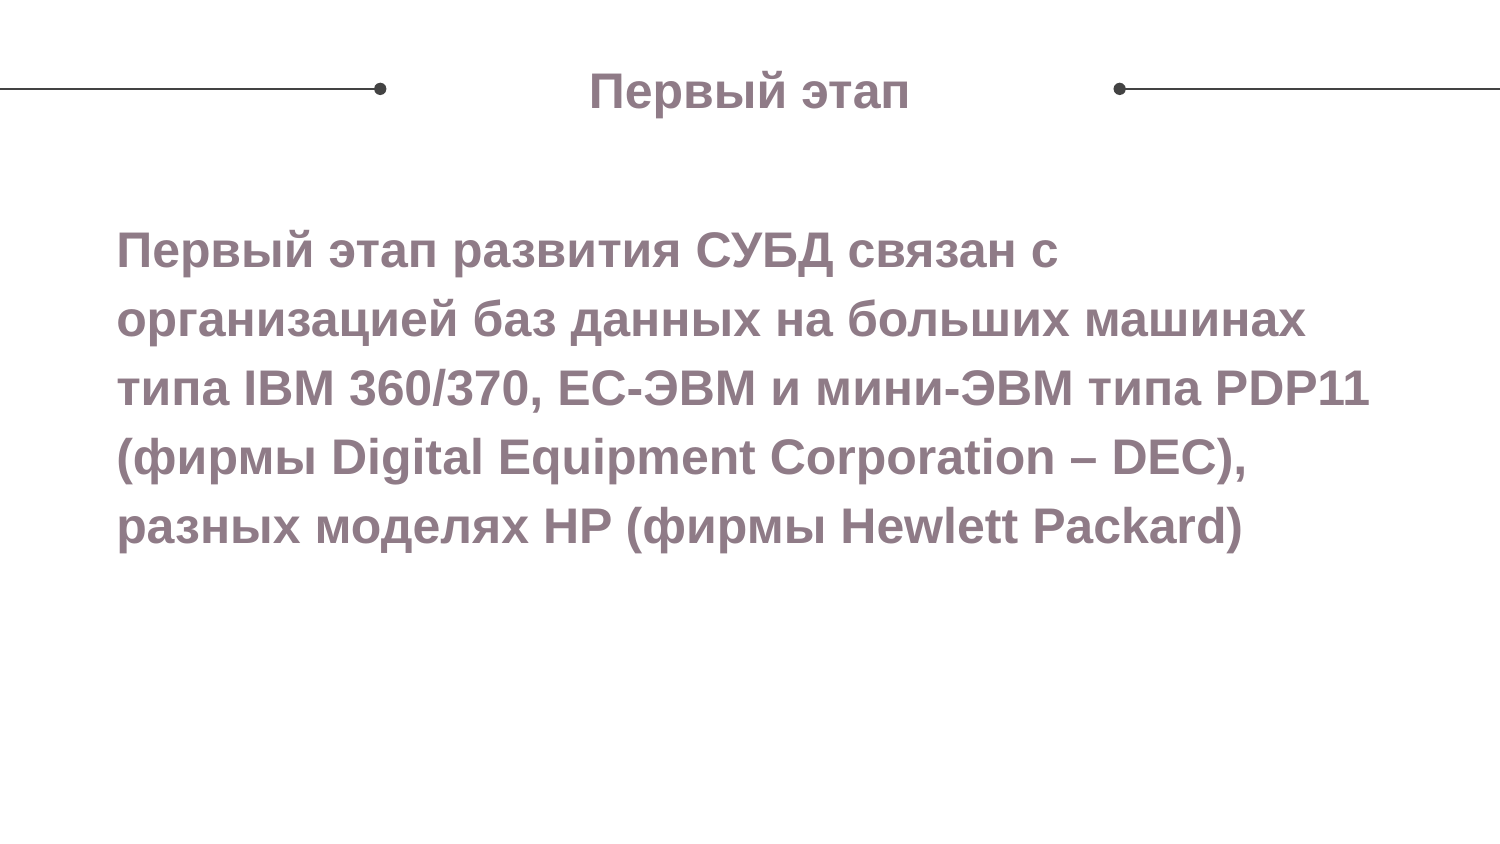

# Первый этап
Первый этап развития СУБД связан с организацией баз данных на больших машинах типа IBM 360/370, ЕС-ЭВМ и мини-ЭВМ типа PDP11 (фирмы Digital Equipment Corporation – DEC), разных моделях HP (фирмы Hewlett Packard)